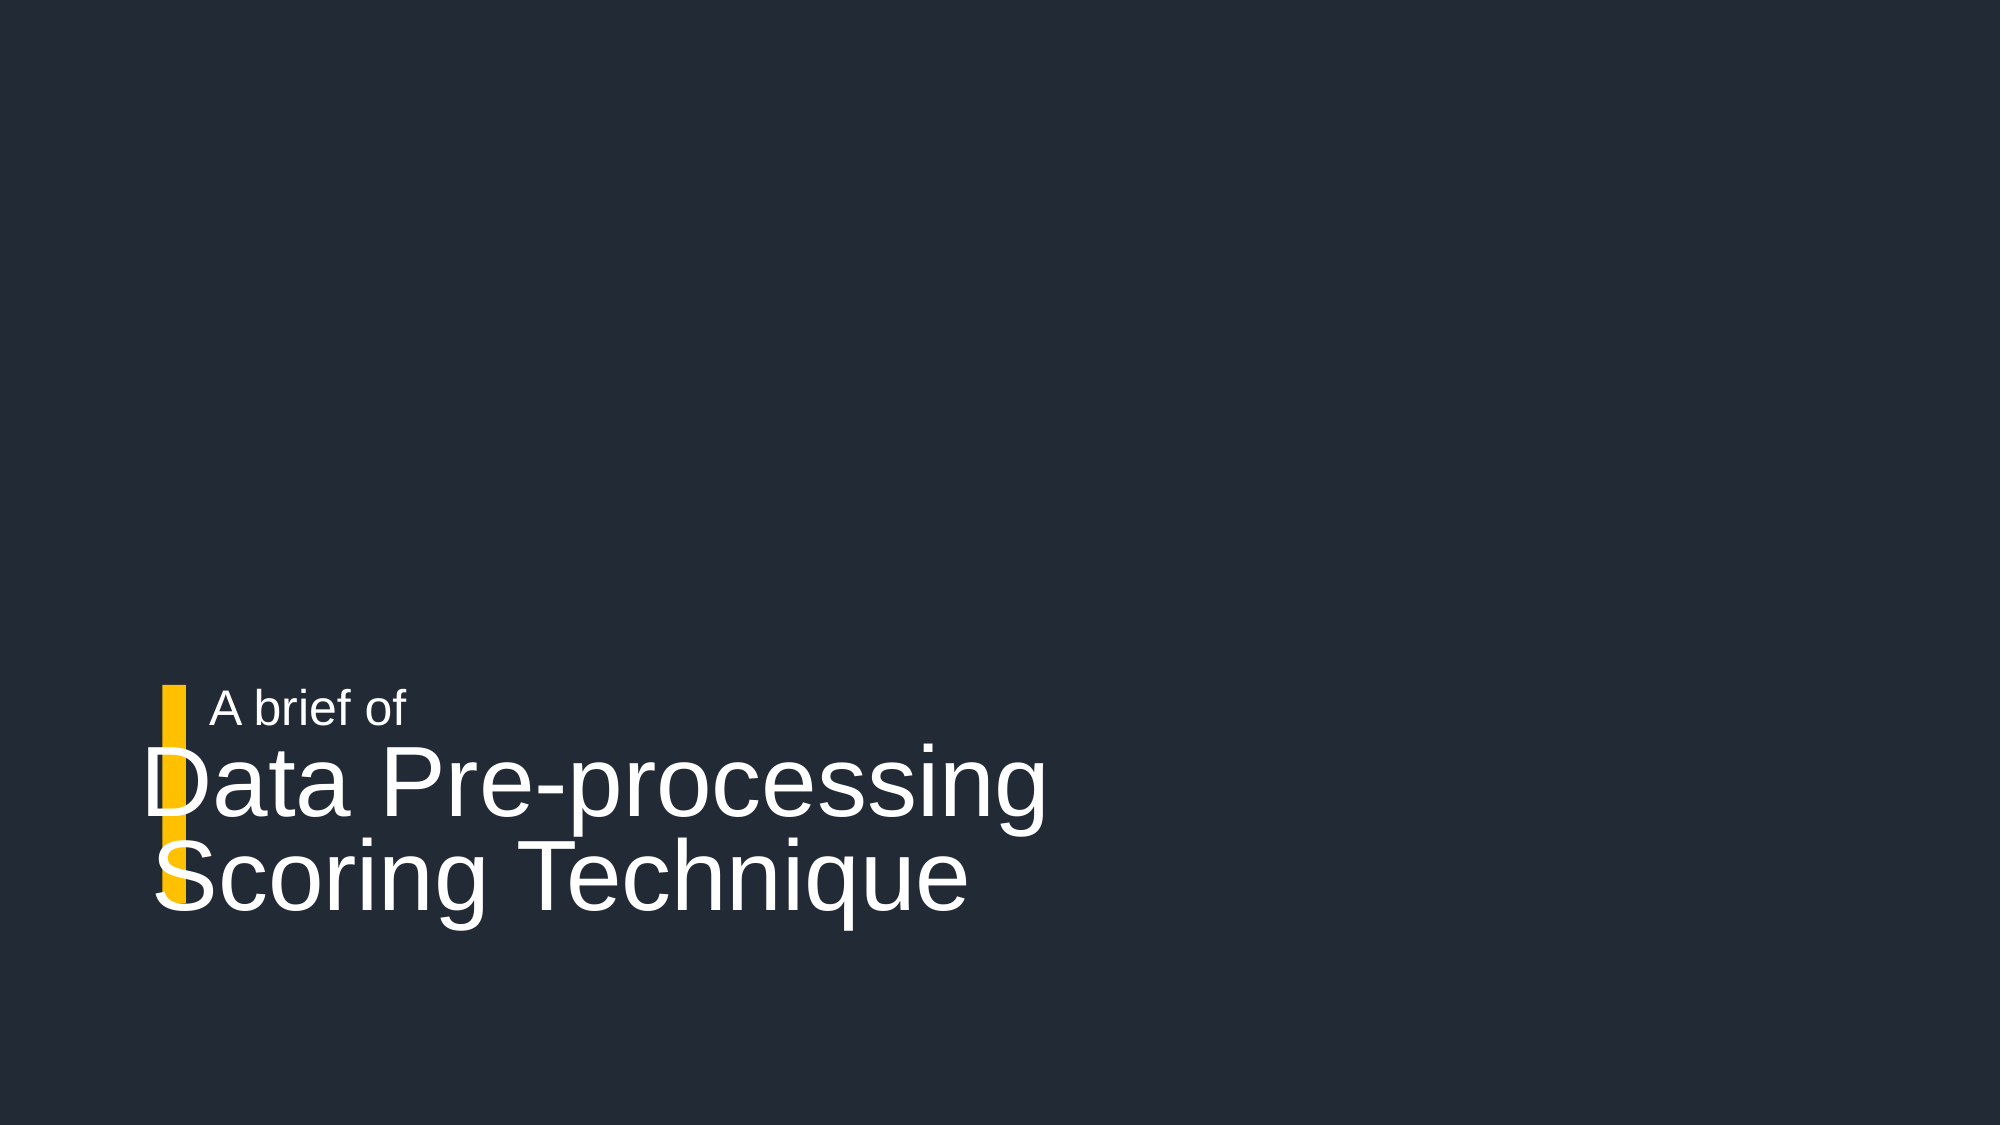

A brief of
Data Pre-processing

Scoring Technique